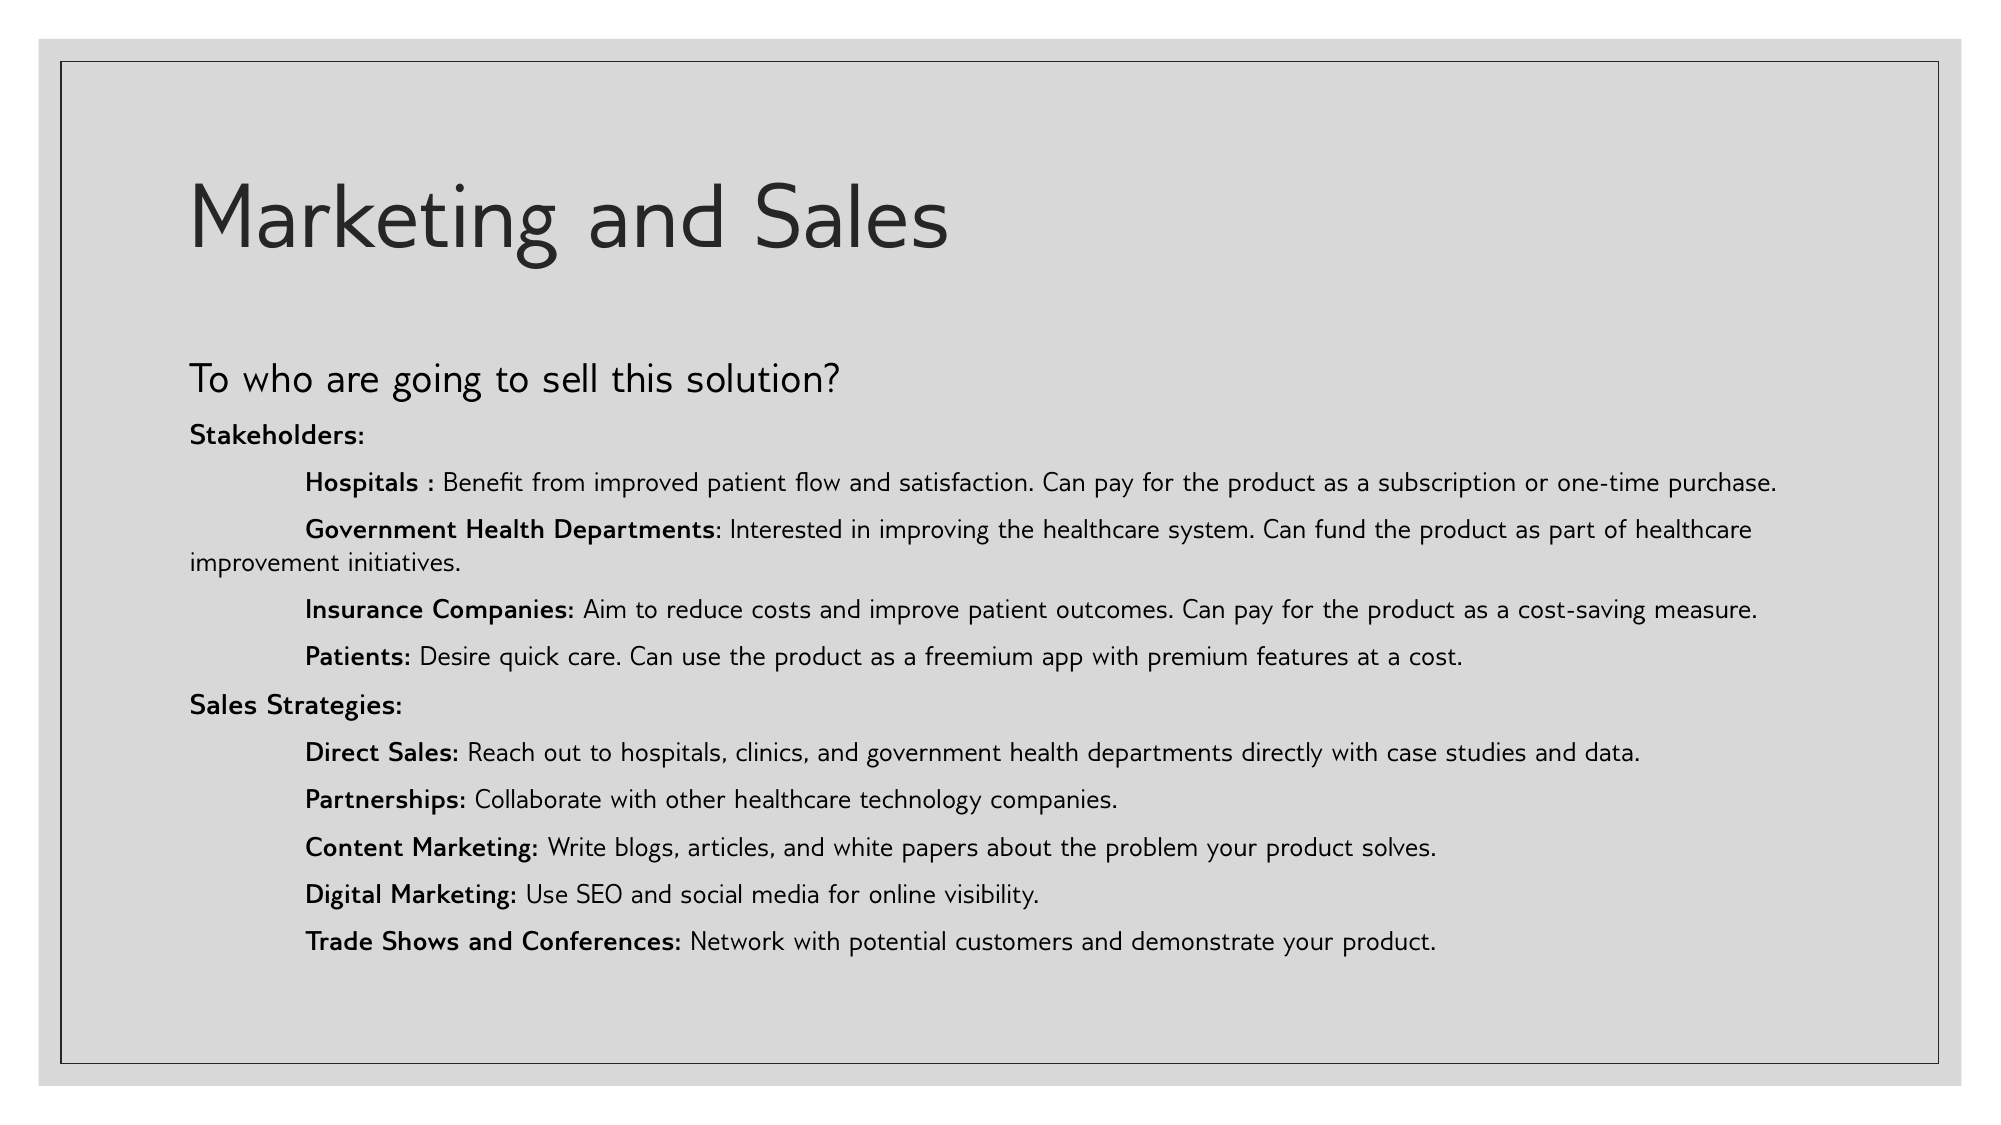

# Marketing and Sales
To who are going to sell this solution?
Stakeholders:
	Hospitals : Benefit from improved patient flow and satisfaction. Can pay for the product as a subscription or one-time purchase.
	Government Health Departments: Interested in improving the healthcare system. Can fund the product as part of healthcare 				improvement initiatives.
	Insurance Companies: Aim to reduce costs and improve patient outcomes. Can pay for the product as a cost-saving measure.
	Patients: Desire quick care. Can use the product as a freemium app with premium features at a cost.
Sales Strategies:
	Direct Sales: Reach out to hospitals, clinics, and government health departments directly with case studies and data.
	Partnerships: Collaborate with other healthcare technology companies.
	Content Marketing: Write blogs, articles, and white papers about the problem your product solves.
	Digital Marketing: Use SEO and social media for online visibility.
	Trade Shows and Conferences: Network with potential customers and demonstrate your product.